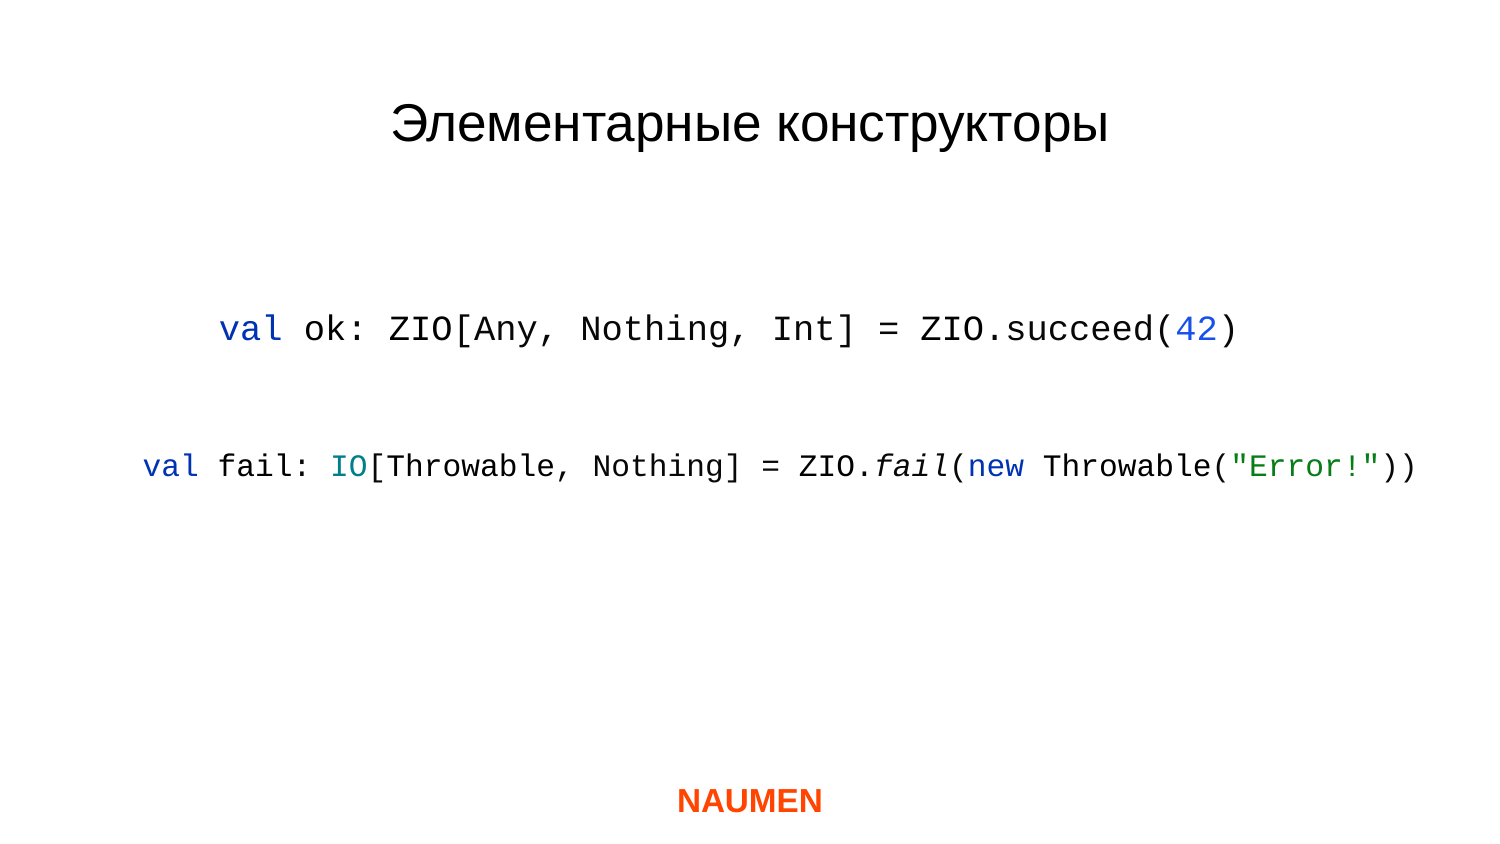

# Элементарные конструкторы
val ok: ZIO[Any, Nothing, Int] = ZIO.succeed(42)
val fail: IO[Throwable, Nothing] = ZIO.fail(new Throwable("Error!"))